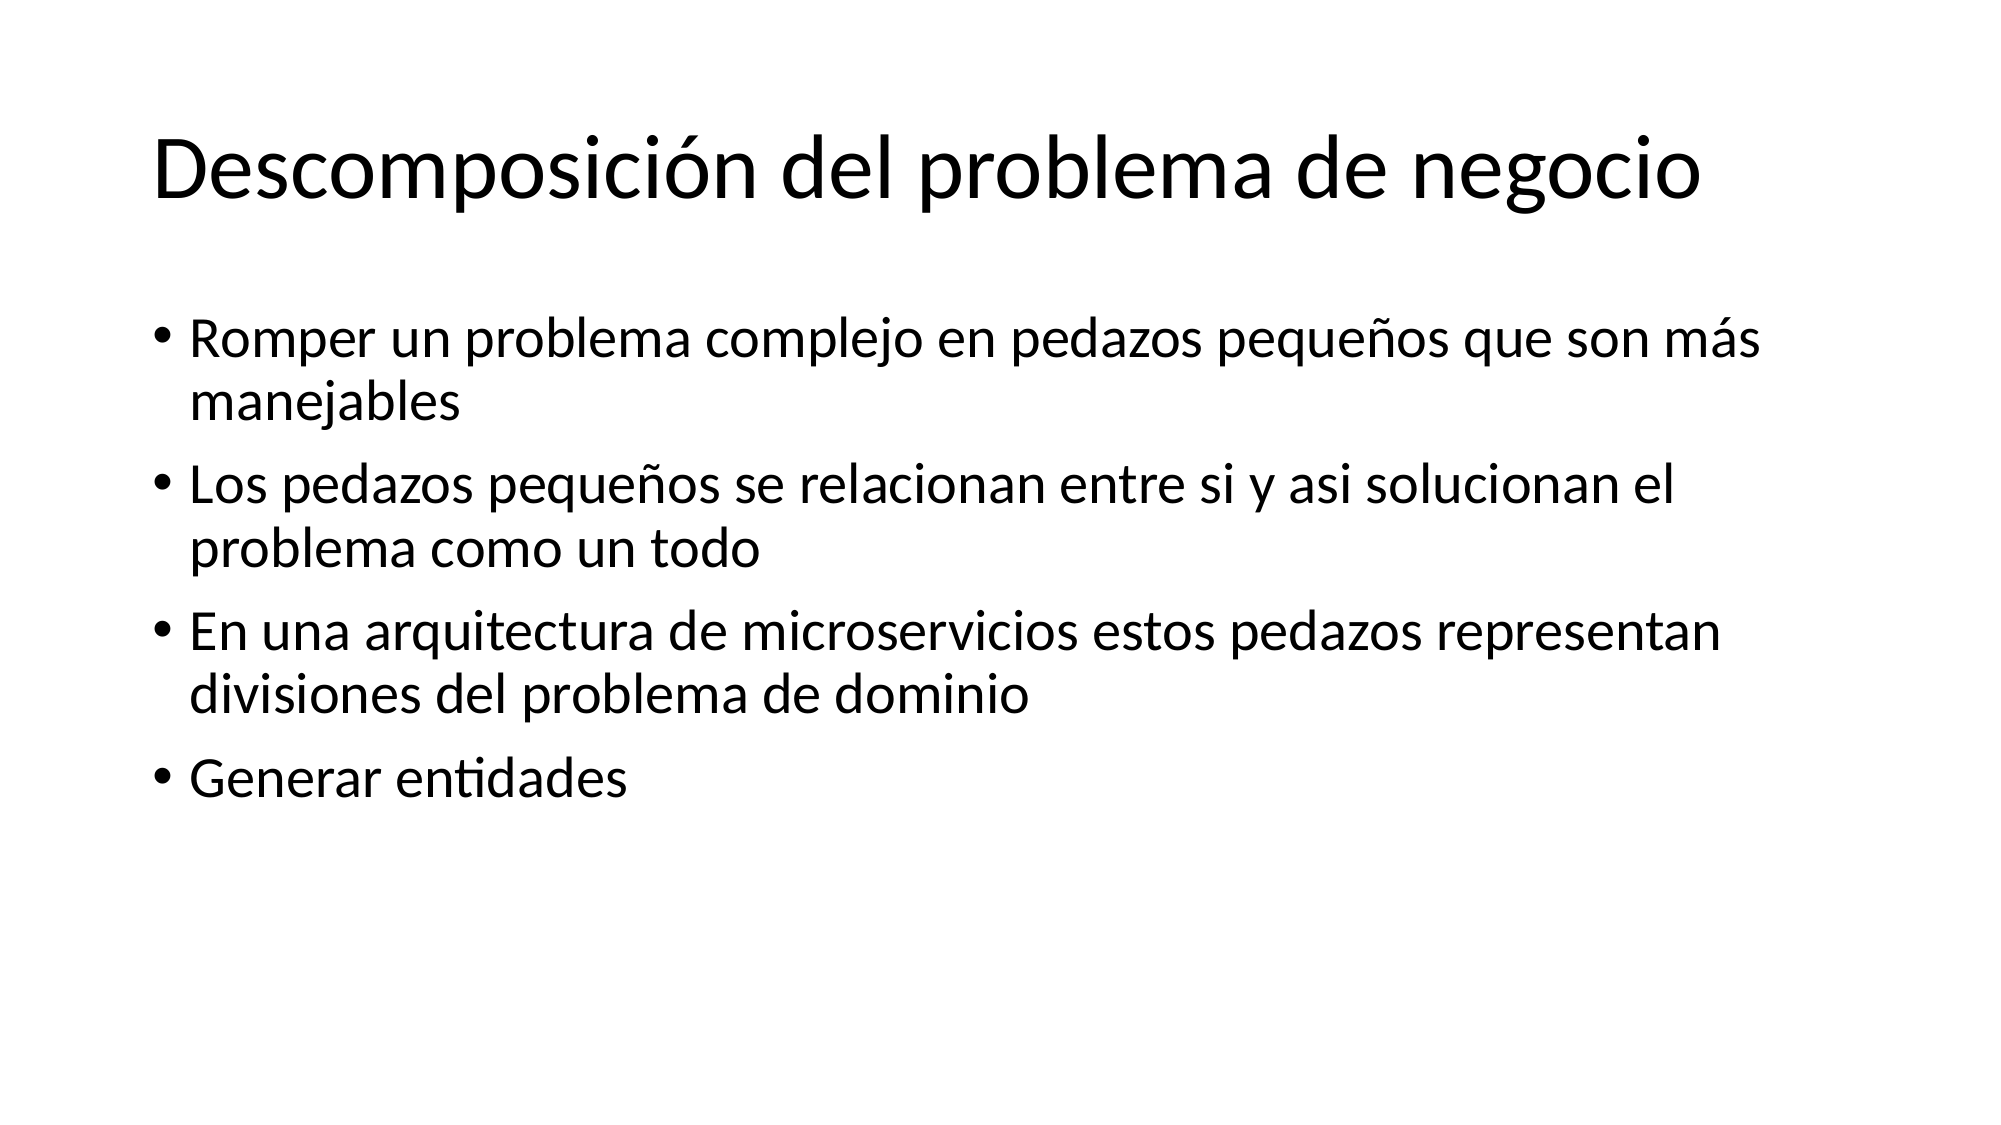

# Descomposición del problema de negocio
Romper un problema complejo en pedazos pequeños que son más manejables
Los pedazos pequeños se relacionan entre si y asi solucionan el problema como un todo
En una arquitectura de microservicios estos pedazos representan divisiones del problema de dominio
Generar entidades